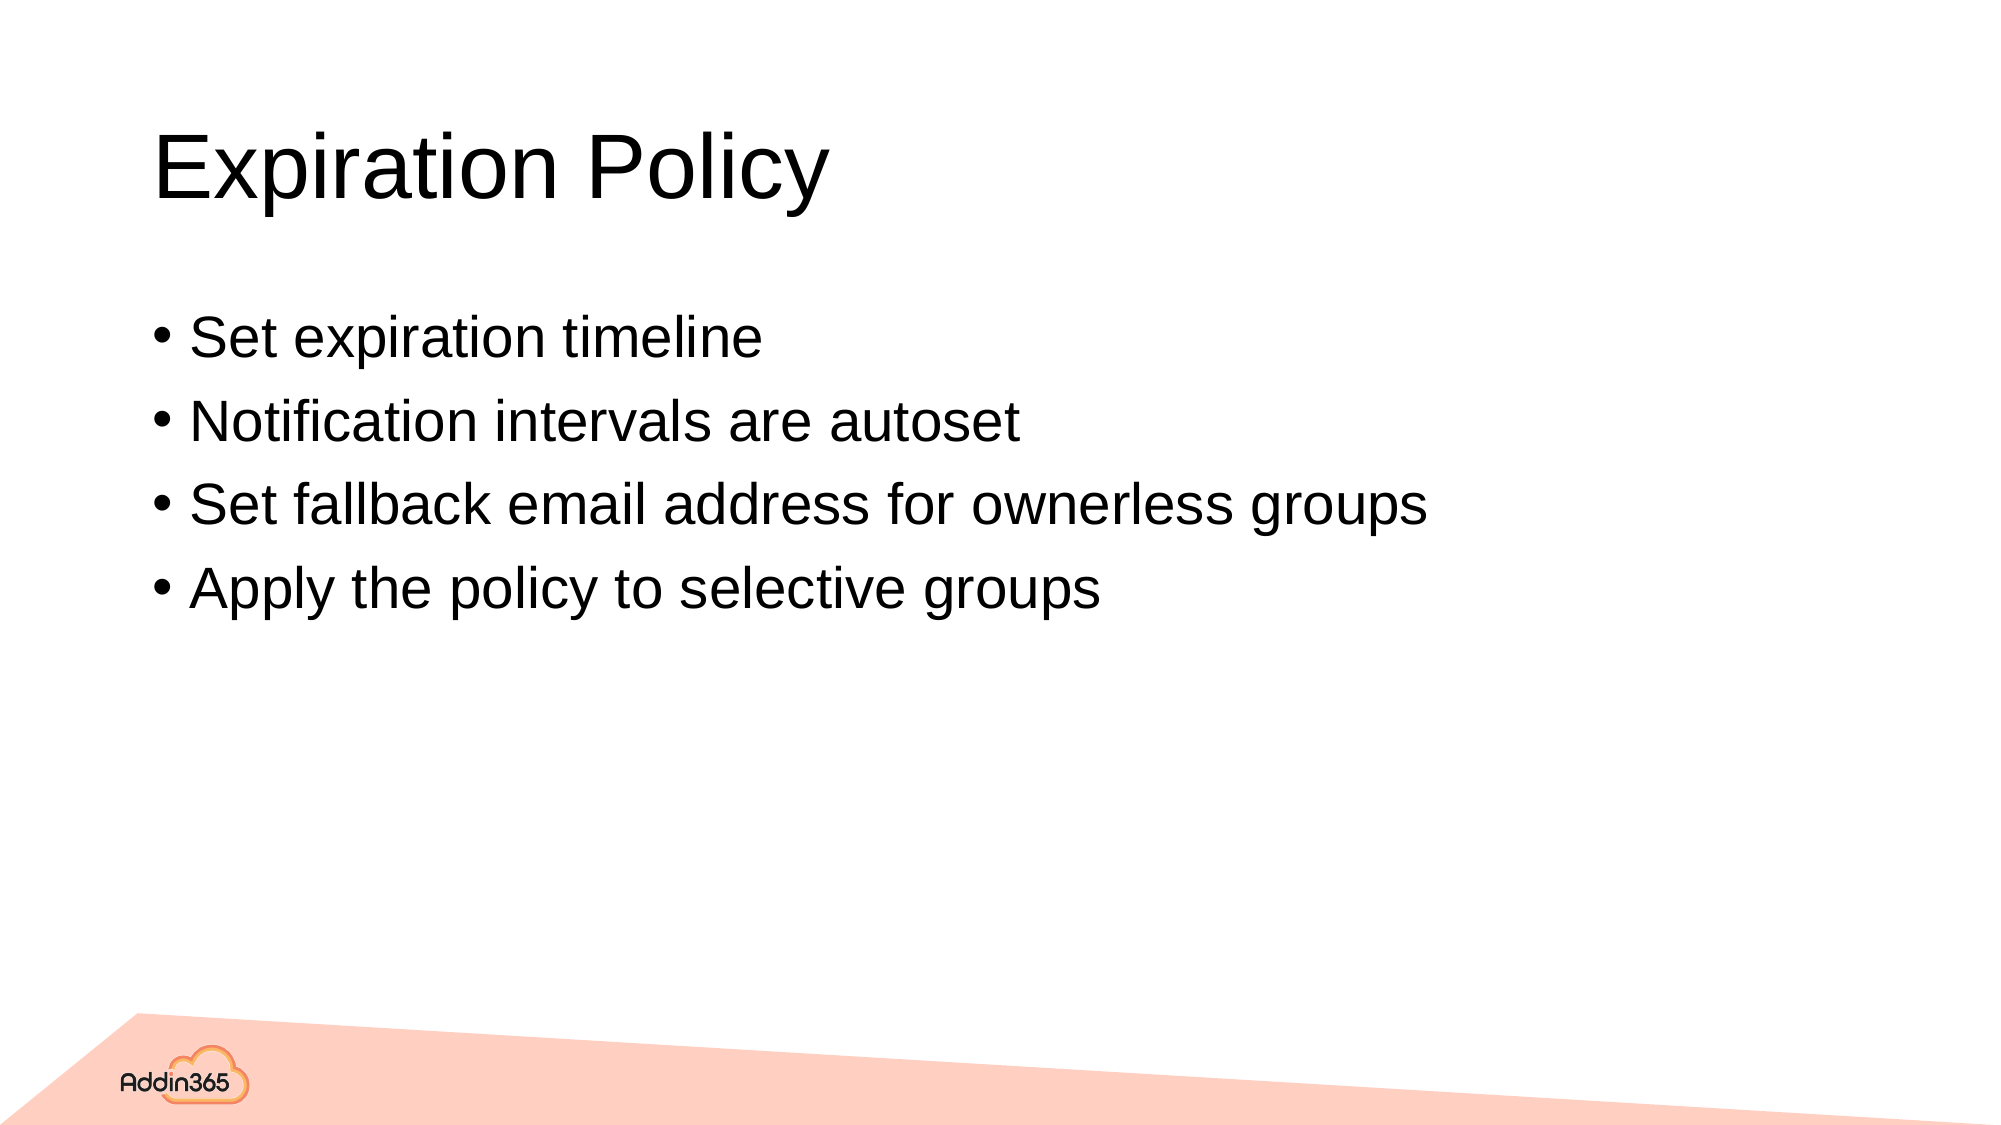

# Expiration Policy
Set expiration timeline
Notification intervals are autoset
Set fallback email address for ownerless groups
Apply the policy to selective groups